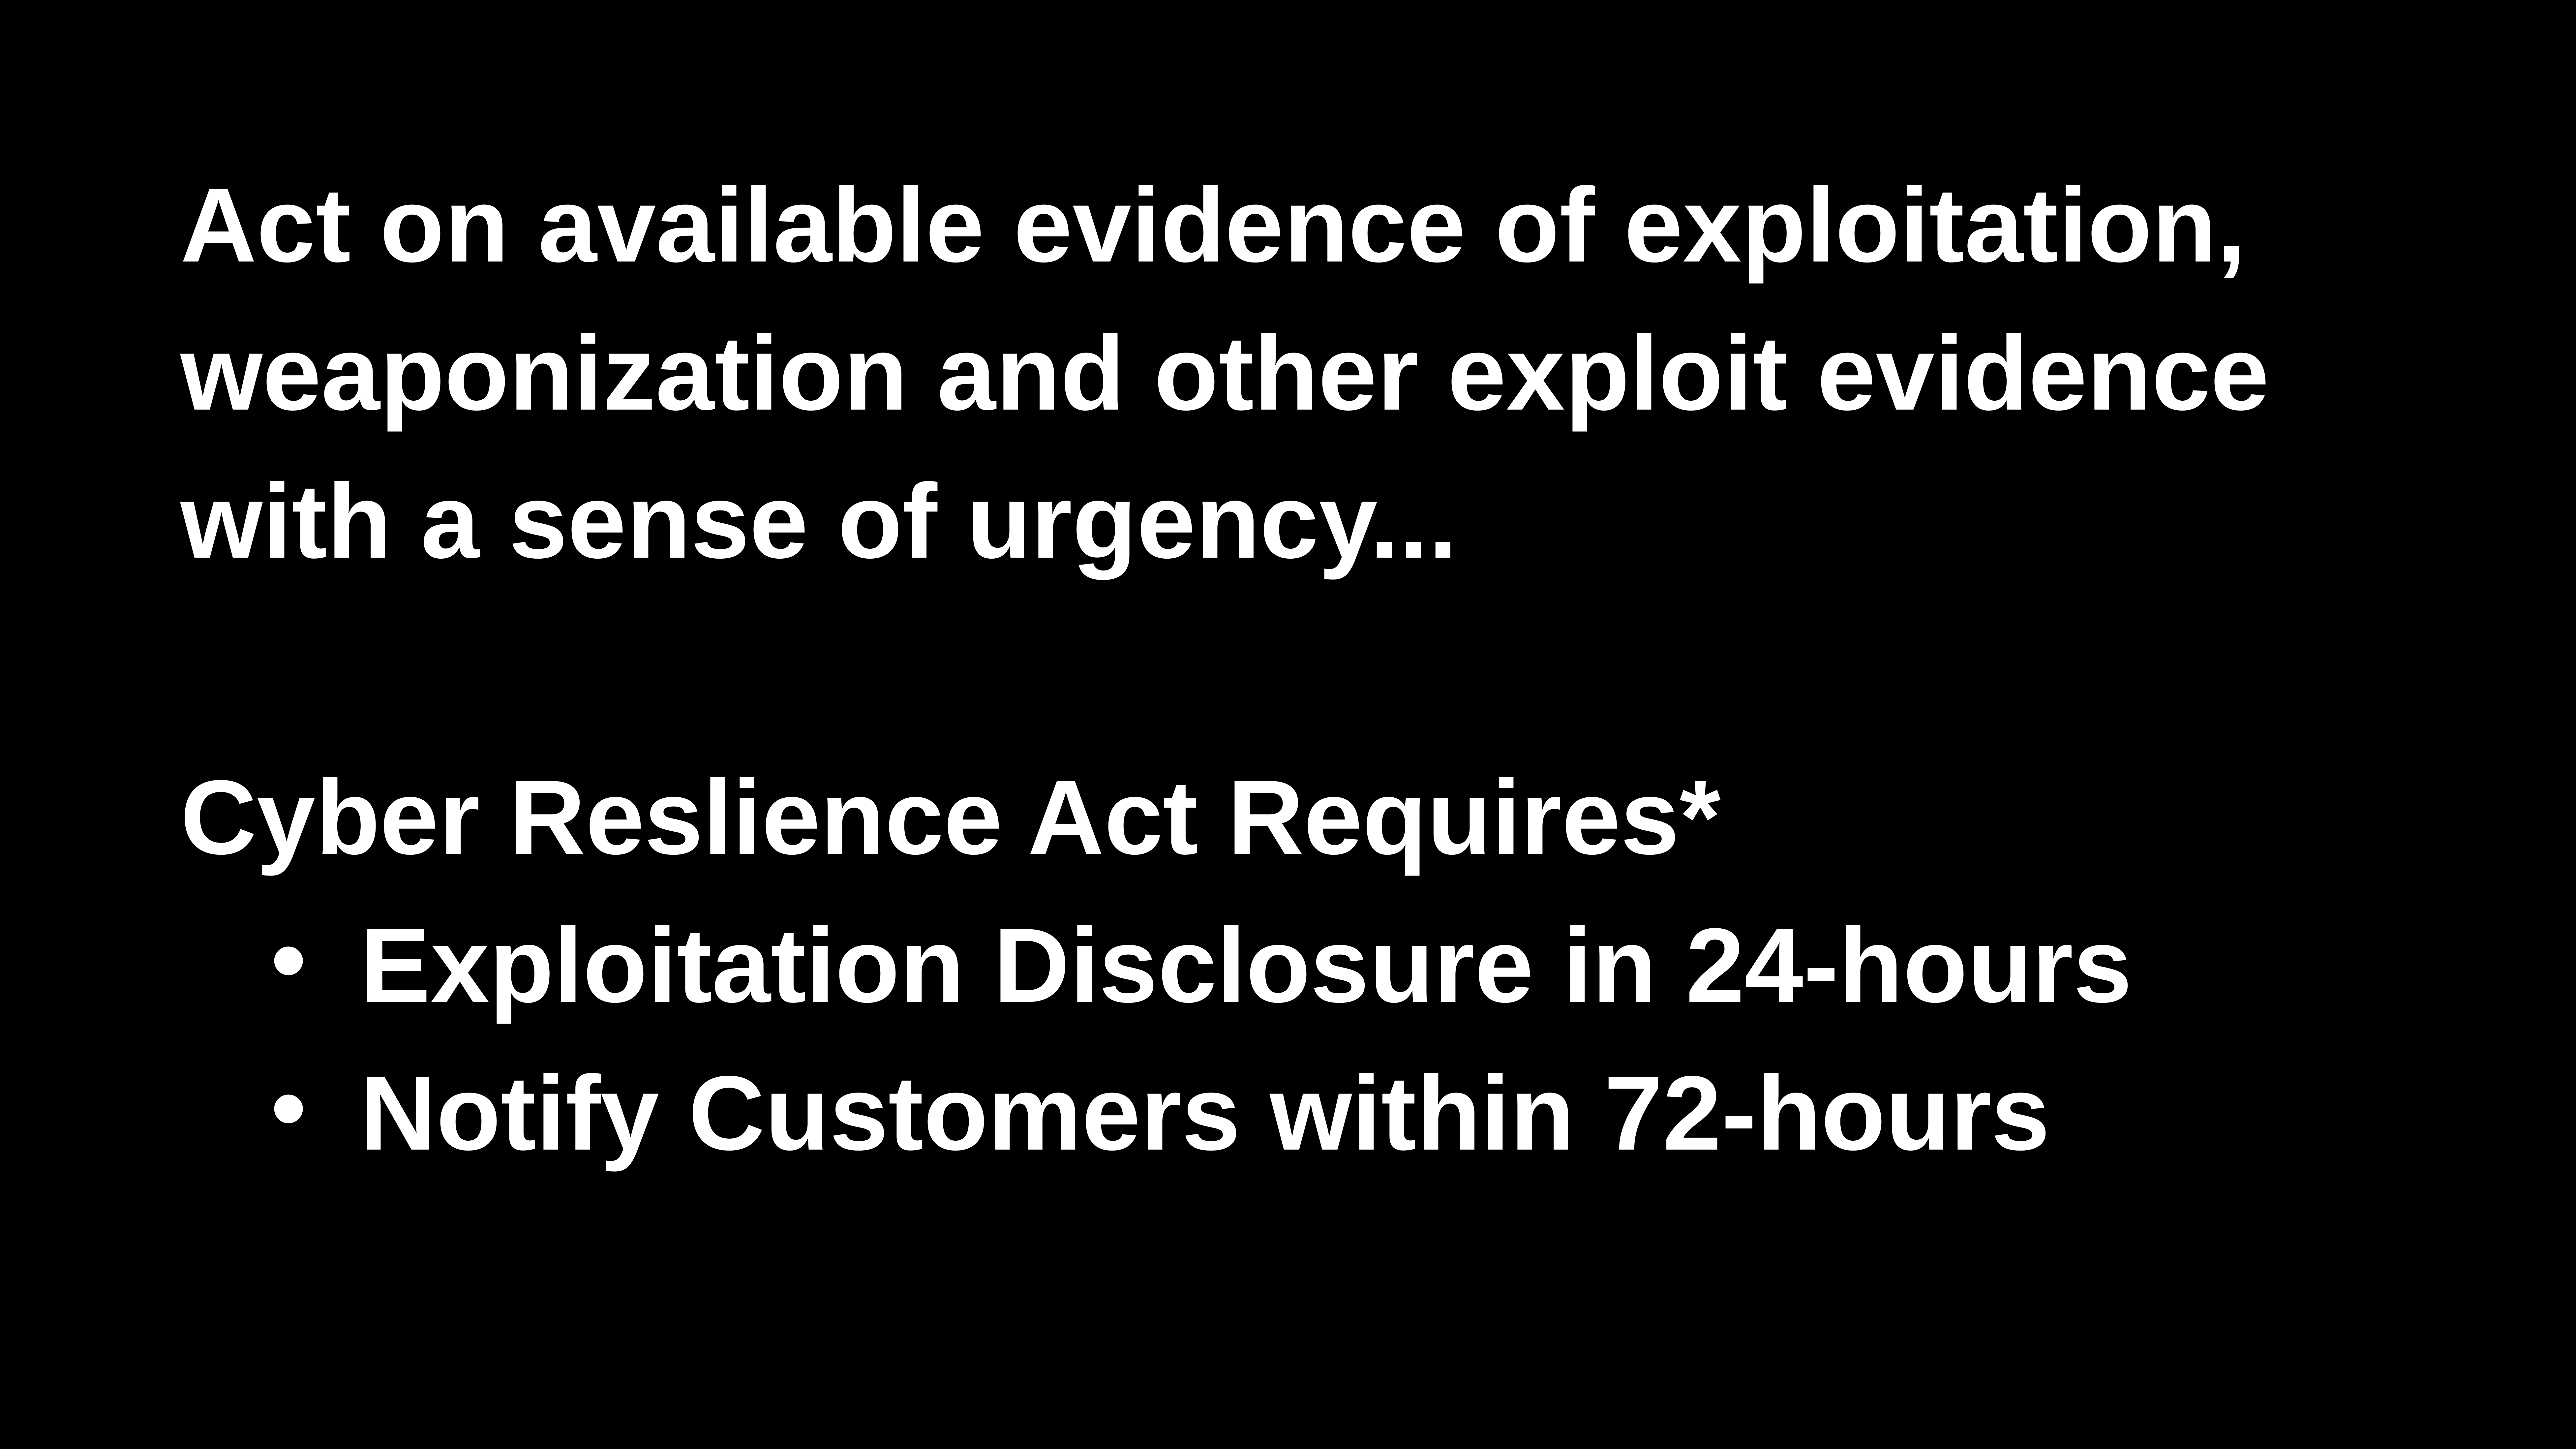

Act on available evidence of exploitation, weaponization and other exploit evidence with a sense of urgency...

Cyber Reslience Act Requires*
Exploitation Disclosure in 24-hours
Notify Customers within 72-hours